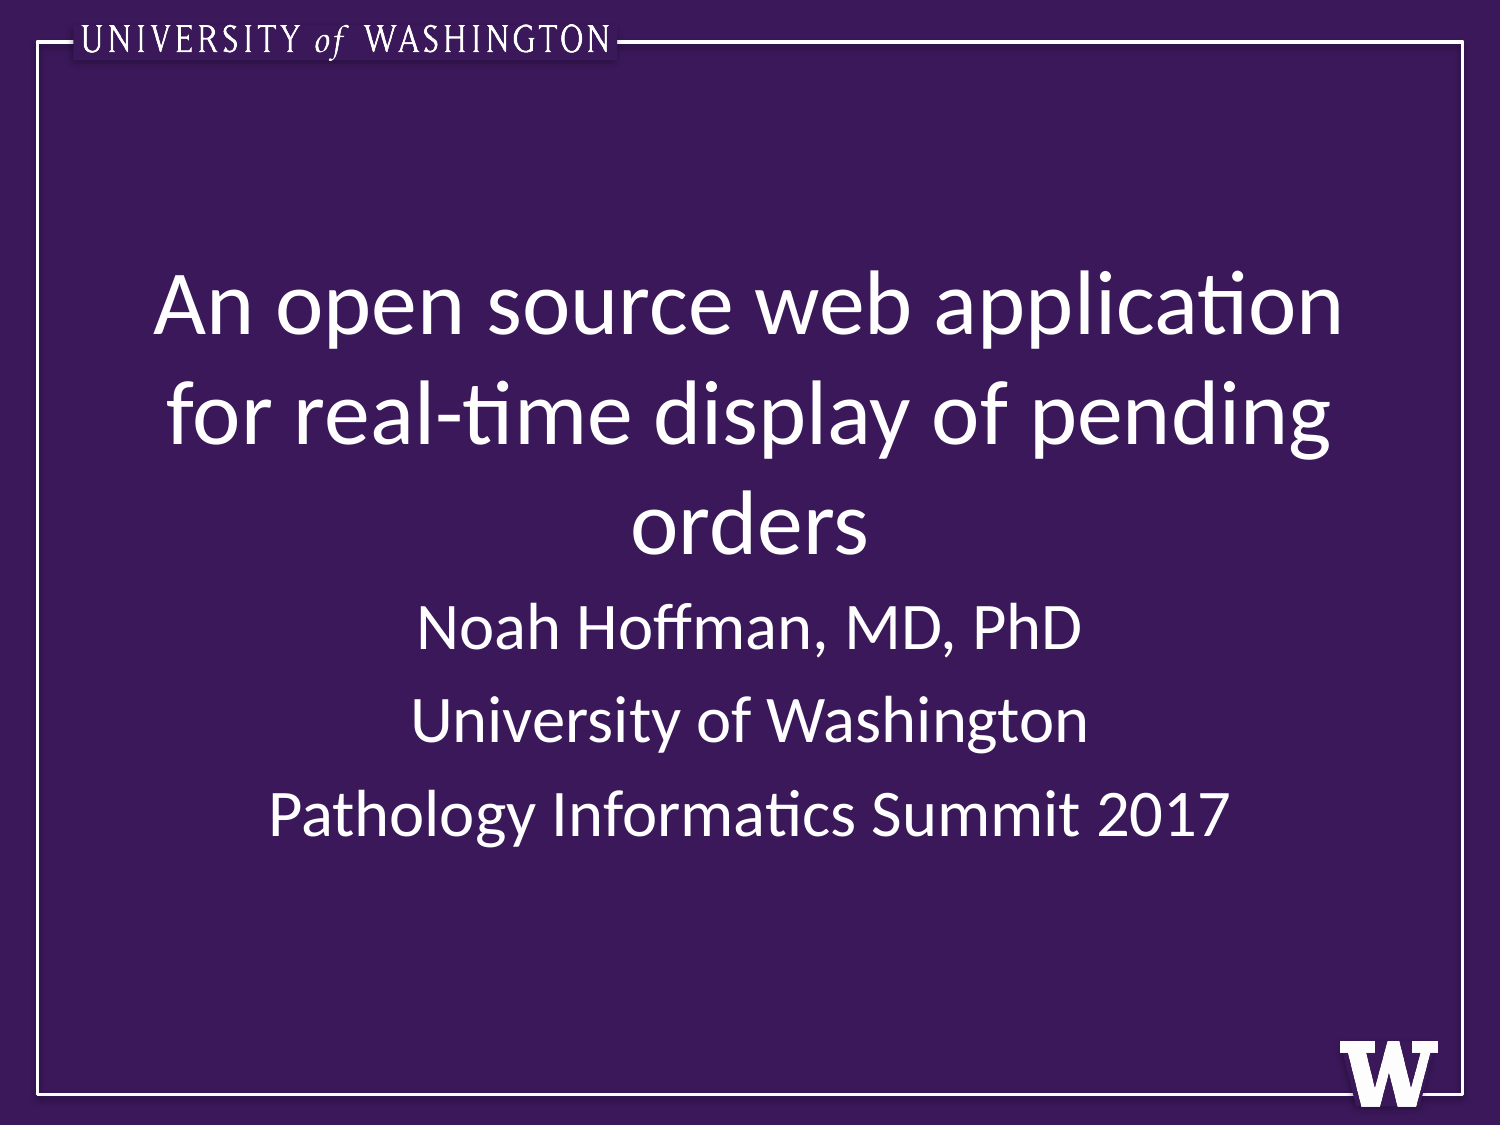

# An open source web application for real-time display of pending orders
Noah Hoffman, MD, PhD
University of Washington
Pathology Informatics Summit 2017